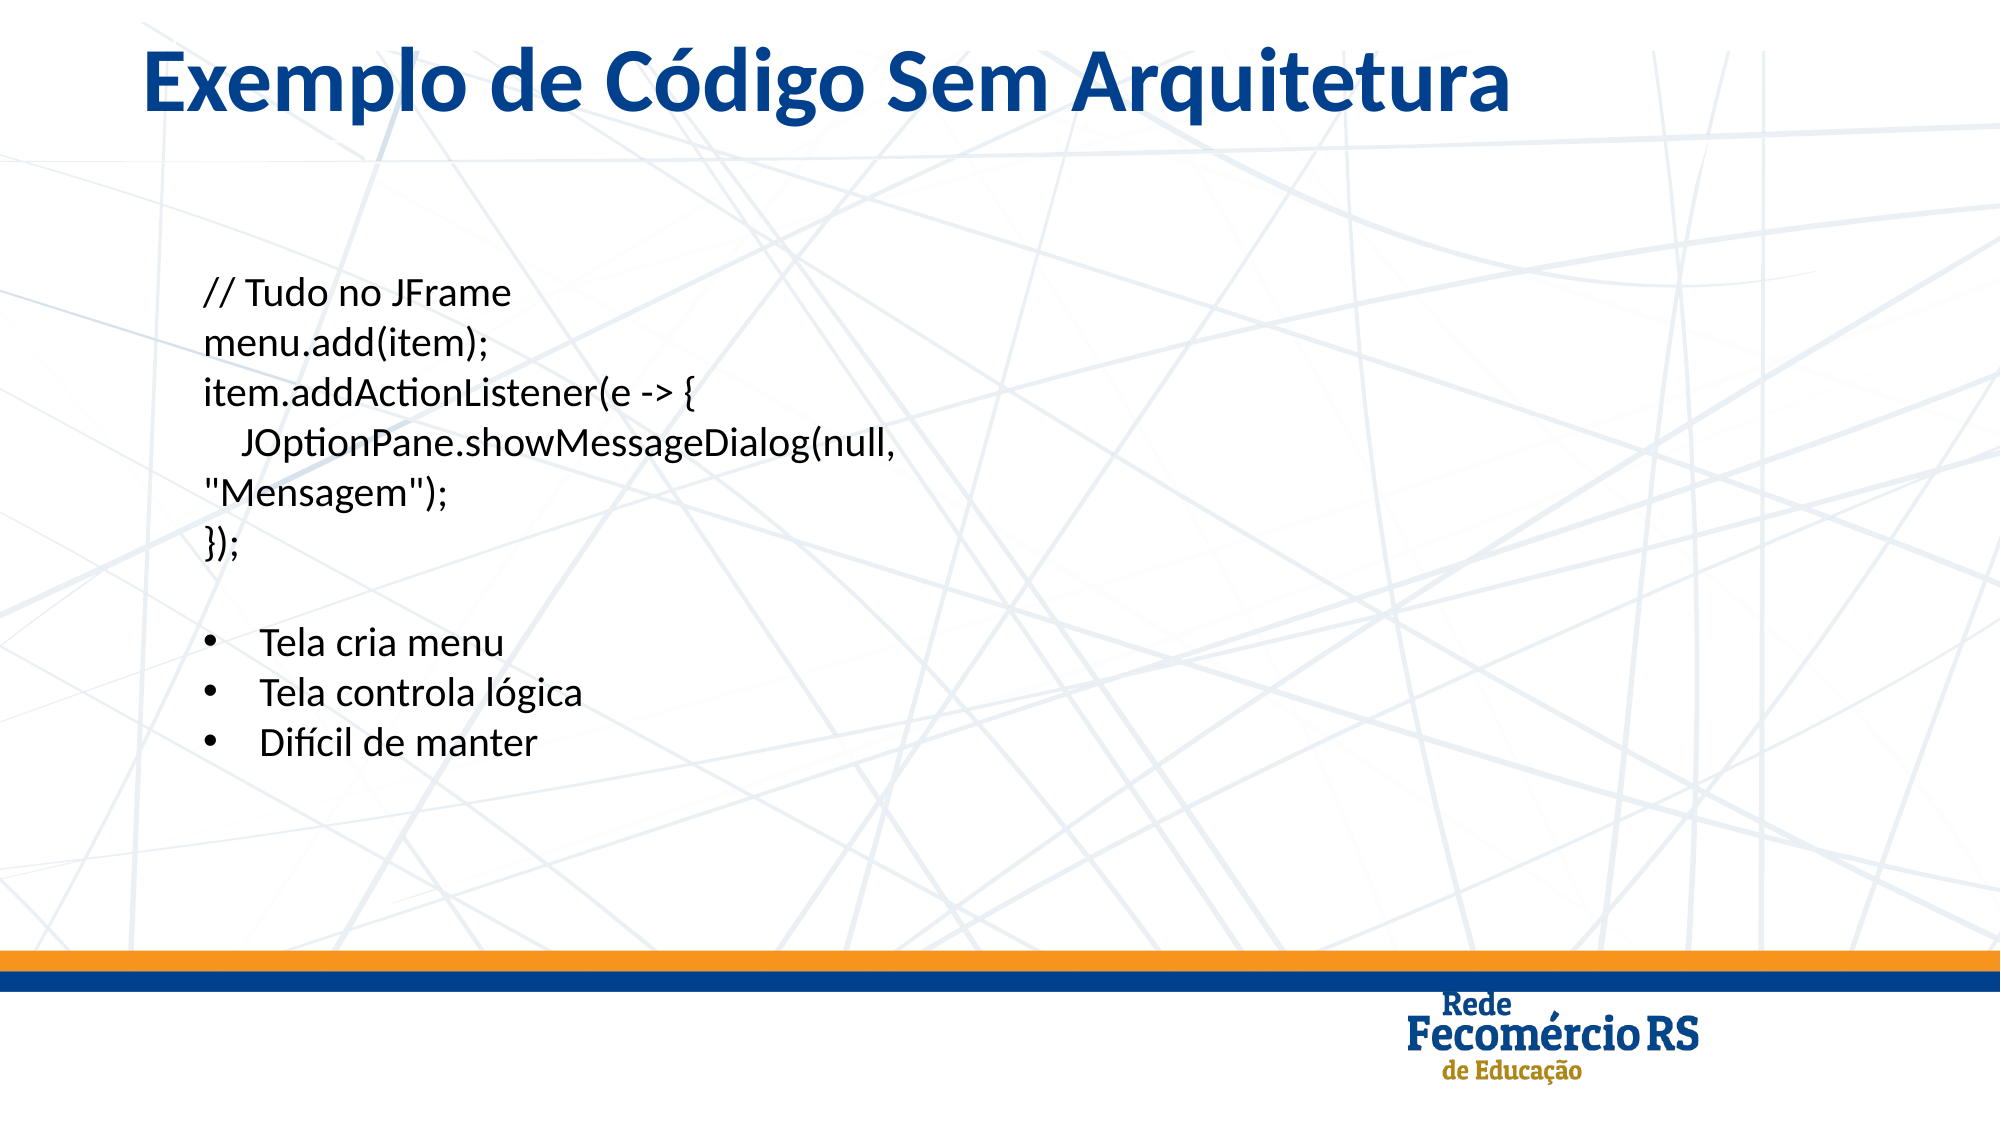

Exemplo de Código Sem Arquitetura
// Tudo no JFrame
menu.add(item);
item.addActionListener(e -> {
    JOptionPane.showMessageDialog(null, "Mensagem");
});

Tela cria menu
Tela controla lógica
Difícil de manter